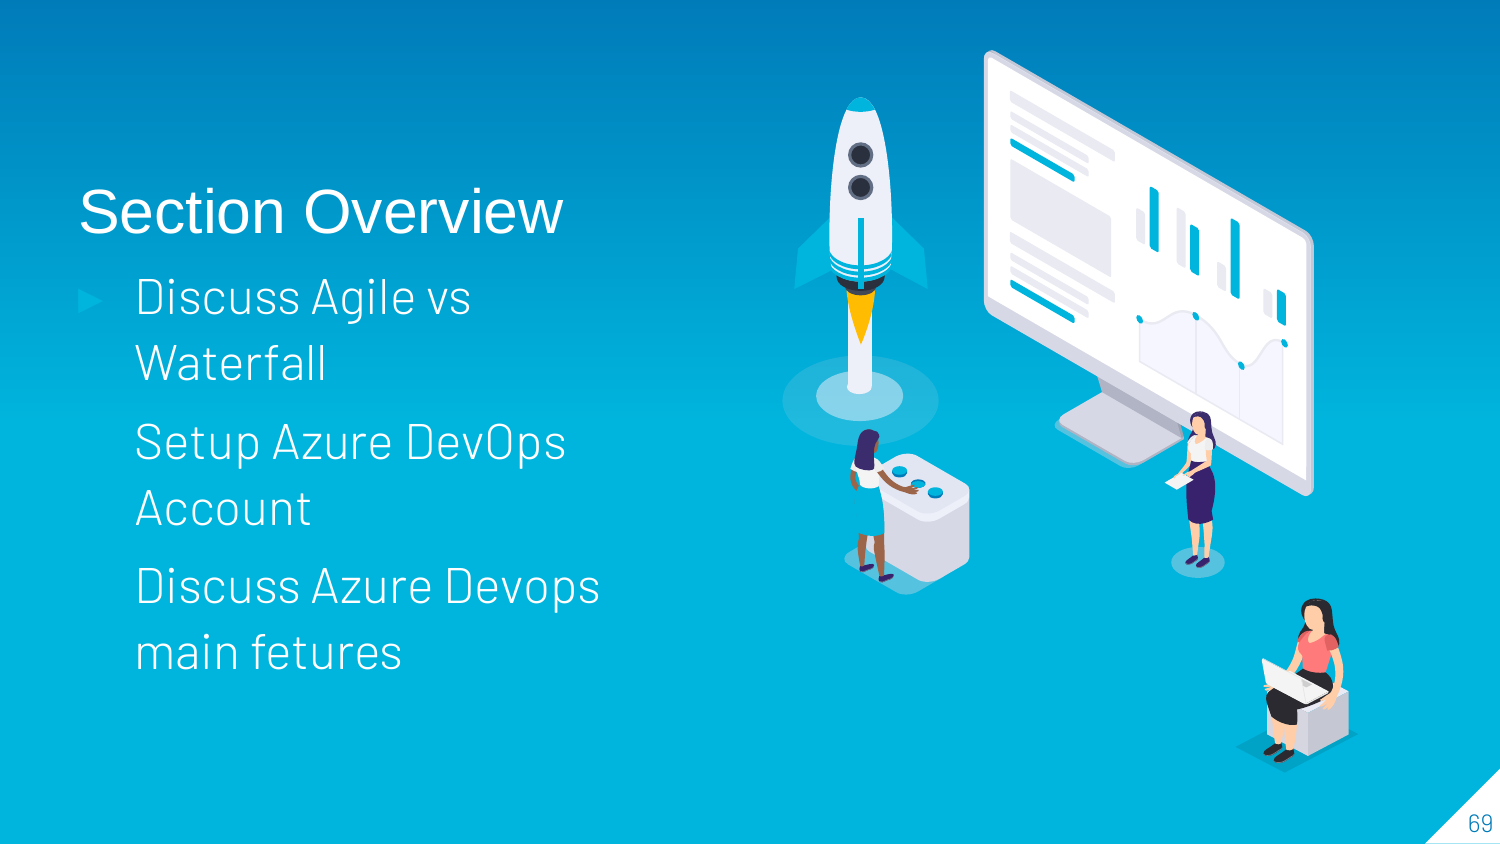

Section Overview
Discuss Agile vs Waterfall
Setup Azure DevOps Account
Discuss Azure Devops main fetures

69